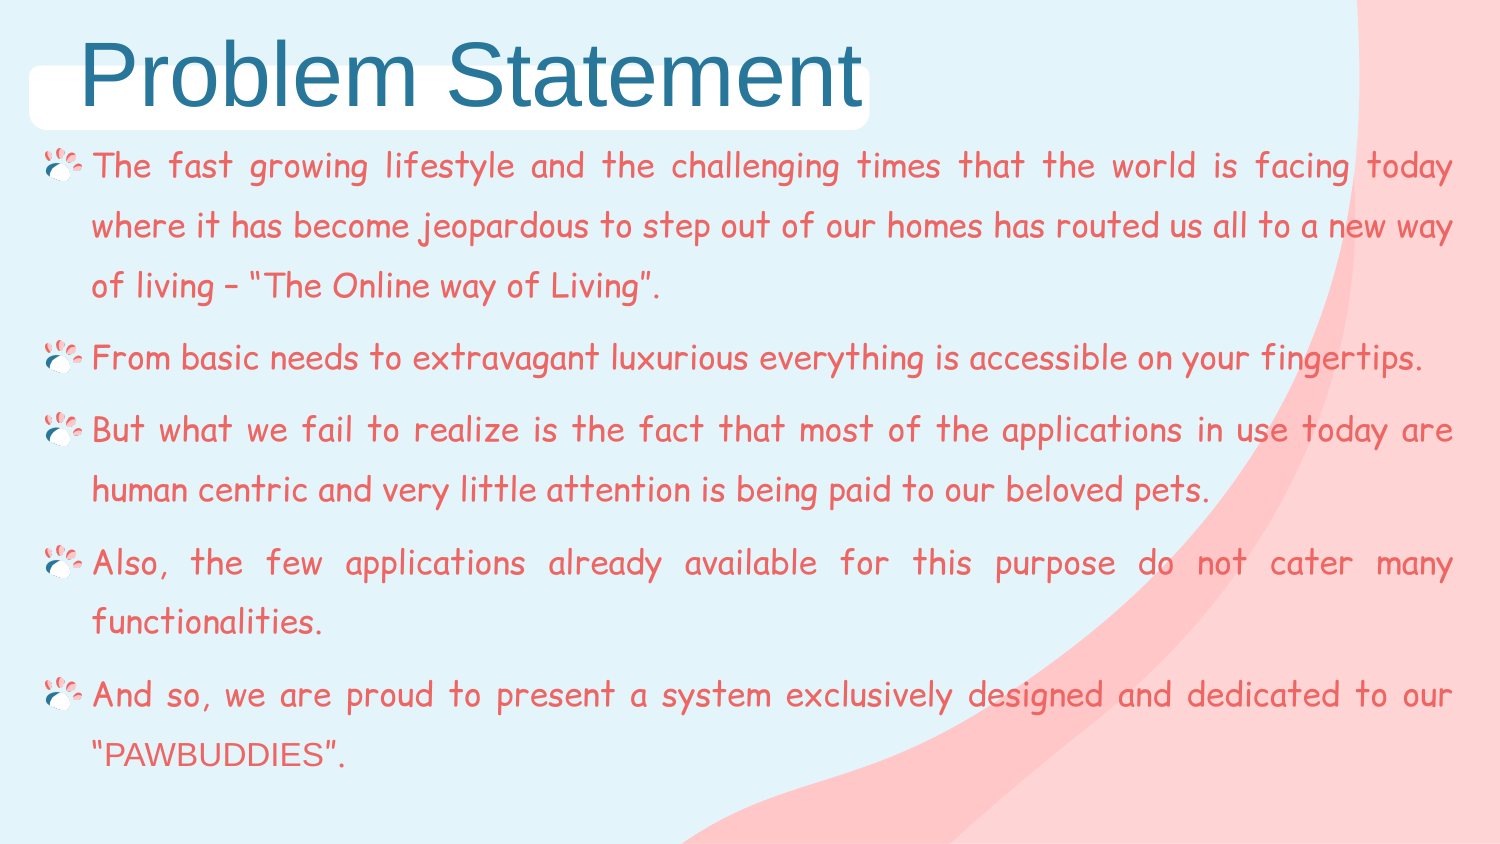

# Problem Statement

The fast growing lifestyle and the challenging times that the world is facing today where it has become jeopardous to step out of our homes has routed us all to a new way of living – “The Online way of Living”.
From basic needs to extravagant luxurious everything is accessible on your fingertips.
But what we fail to realize is the fact that most of the applications in use today are human centric and very little attention is being paid to our beloved pets.
Also, the few applications already available for this purpose do not cater many functionalities.
And so, we are proud to present a system exclusively designed and dedicated to our “PAWBUDDIES”.